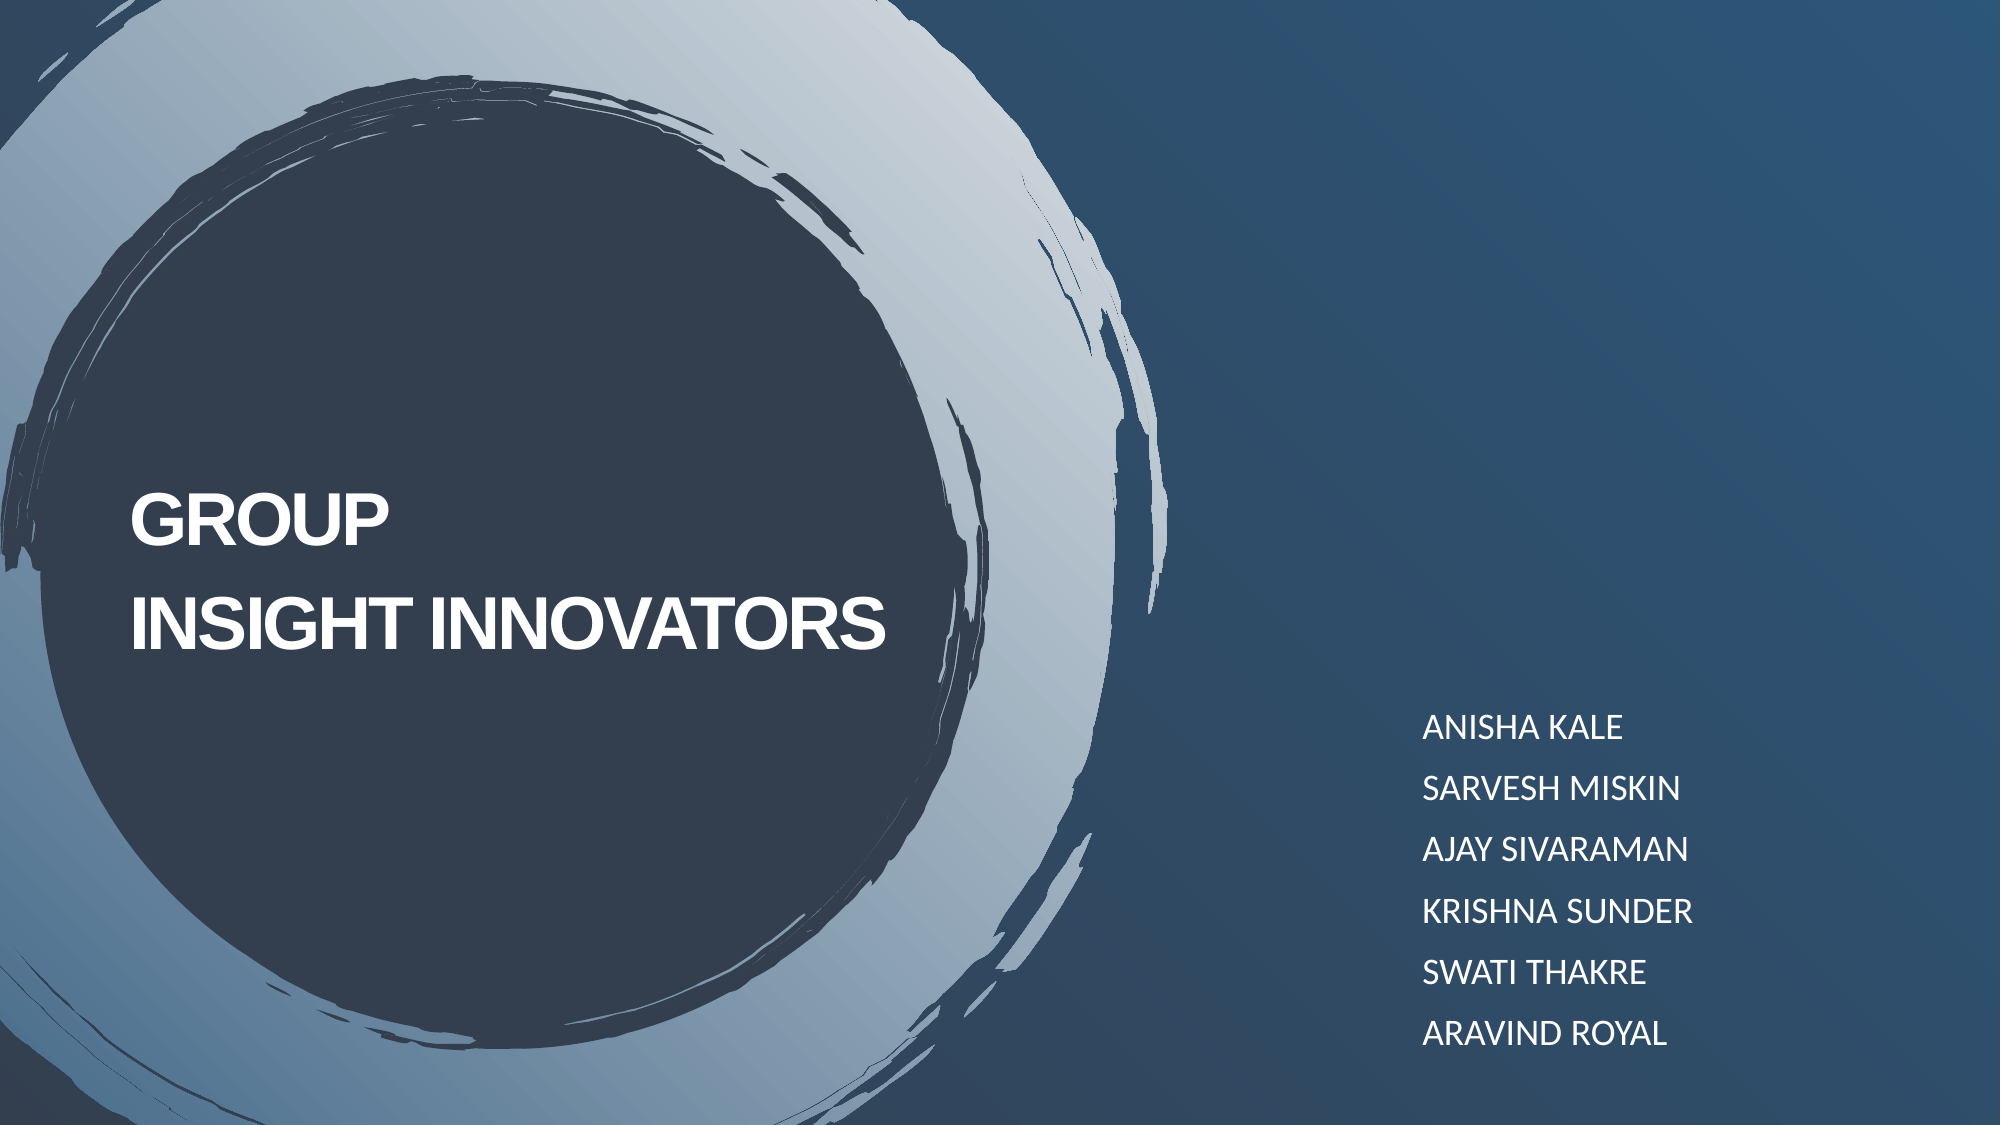

# GROUP INSIGHT INNOVATORS

Anisha Kale
Sarvesh Miskin
Ajay Sivaraman
Krishna Sunder
Swati Thakre
Aravind Royal